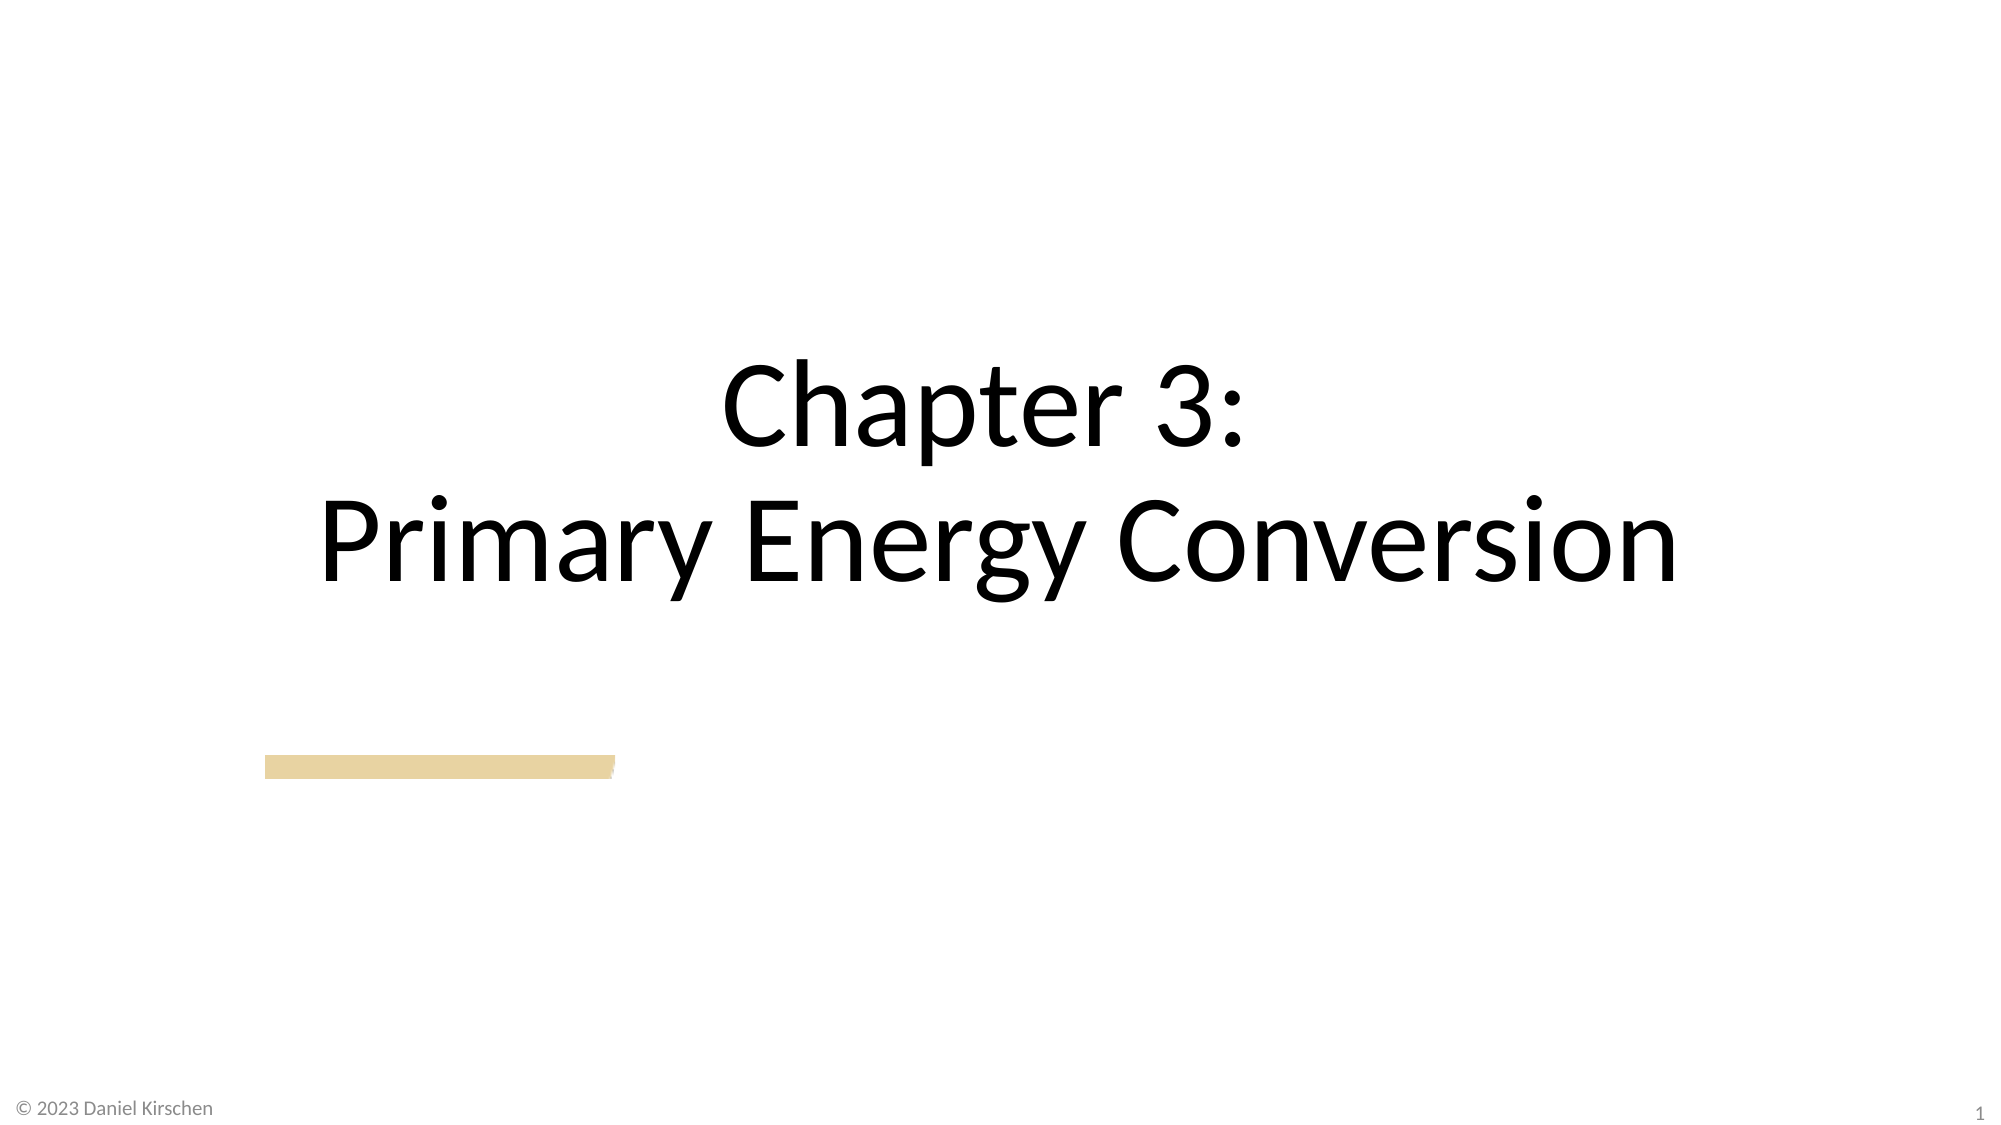

# Chapter 3: Primary Energy Conversion
© 2023 Daniel Kirschen
1